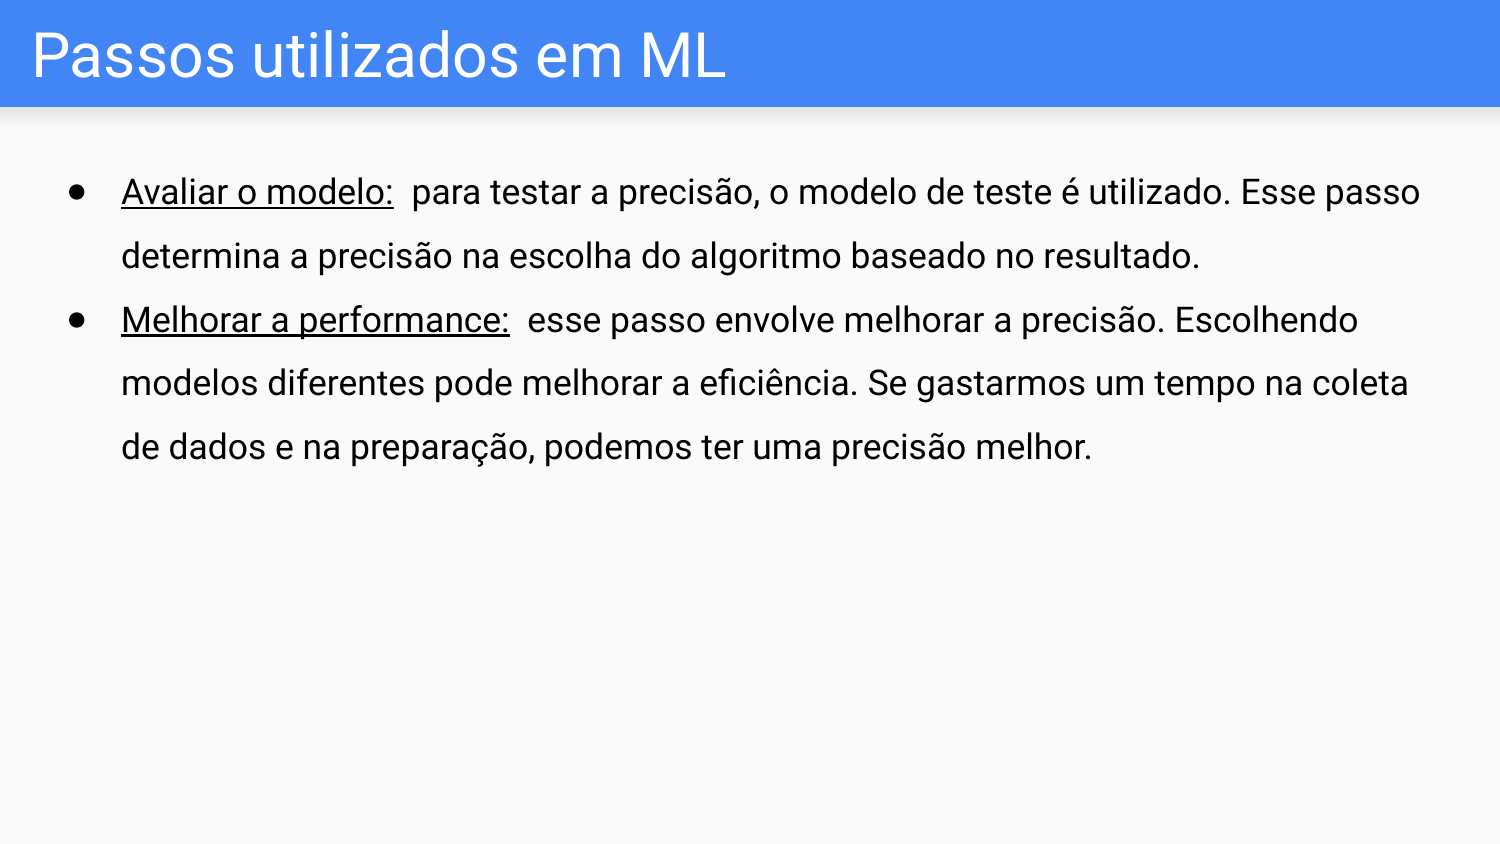

# Passos utilizados em ML
Avaliar o modelo:  para testar a precisão, o modelo de teste é utilizado. Esse passo determina a precisão na escolha do algoritmo baseado no resultado.
Melhorar a performance:  esse passo envolve melhorar a precisão. Escolhendo modelos diferentes pode melhorar a eficiência. Se gastarmos um tempo na coleta de dados e na preparação, podemos ter uma precisão melhor.